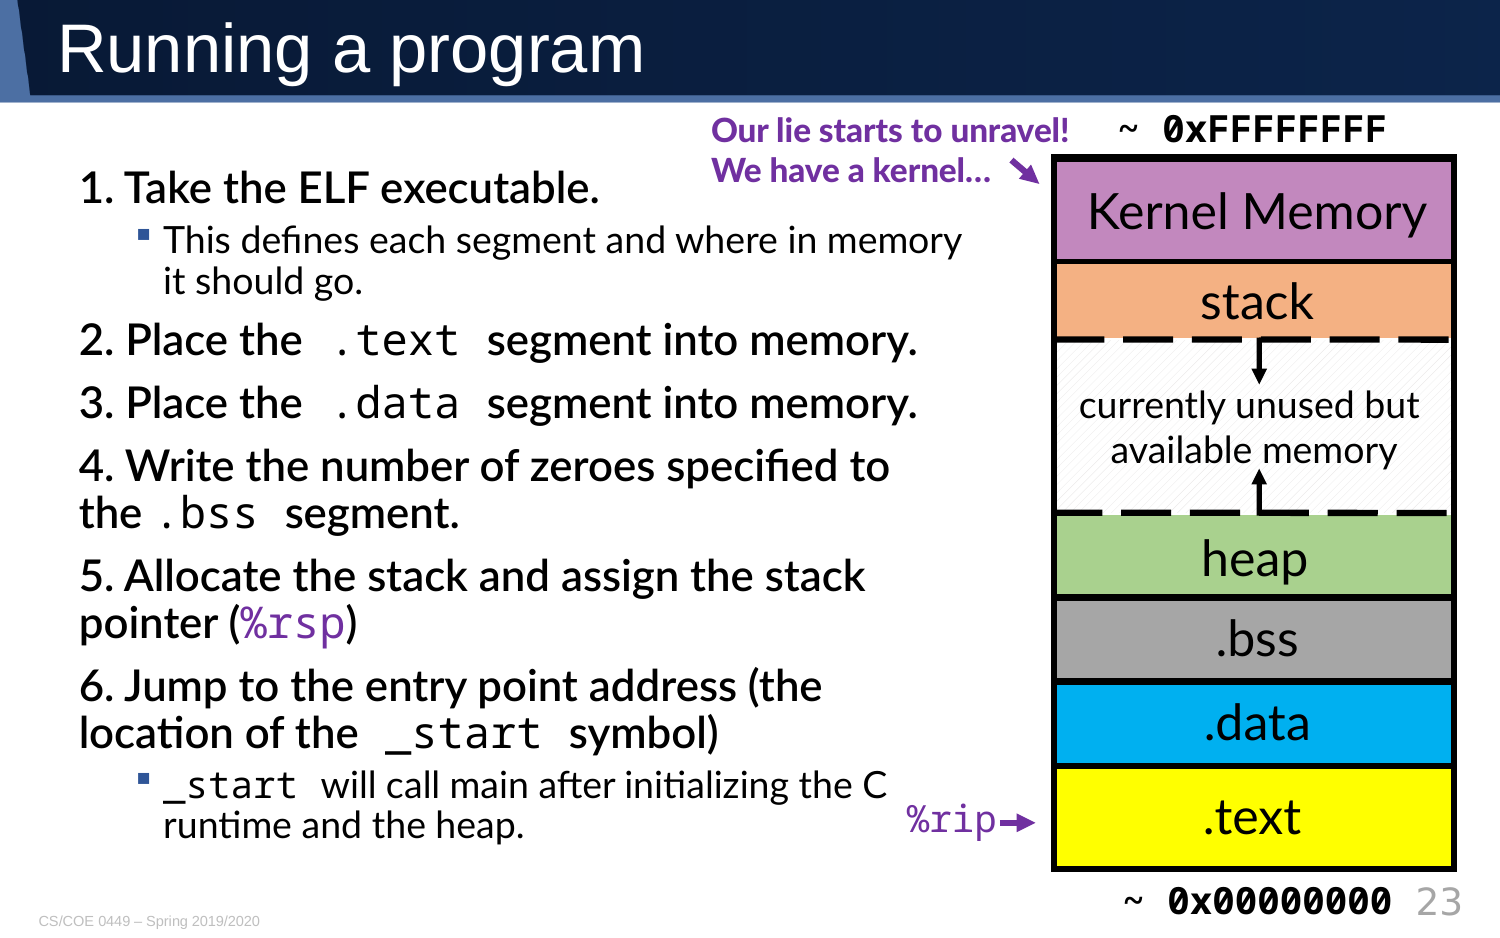

# Running a program
~ 0xFFFFFFFF
Our lie starts to unravel!
We have a kernel…

1. Take the ELF executable.
This defines each segment and where in memory it should go.
2. Place the .text segment into memory.
3. Place the .data segment into memory.
4. Write the number of zeroes specified to the .bss segment.
5. Allocate the stack and assign the stack pointer (%rsp)
6. Jump to the entry point address (the location of the _start symbol)
_start will call main after initializing the C runtime and the heap.

Kernel Memory
stack

currently unused but
available memory

heap

.bss

.data

.text
%rip
~ 0x00000000
23
CS/COE 0449 – Spring 2019/2020